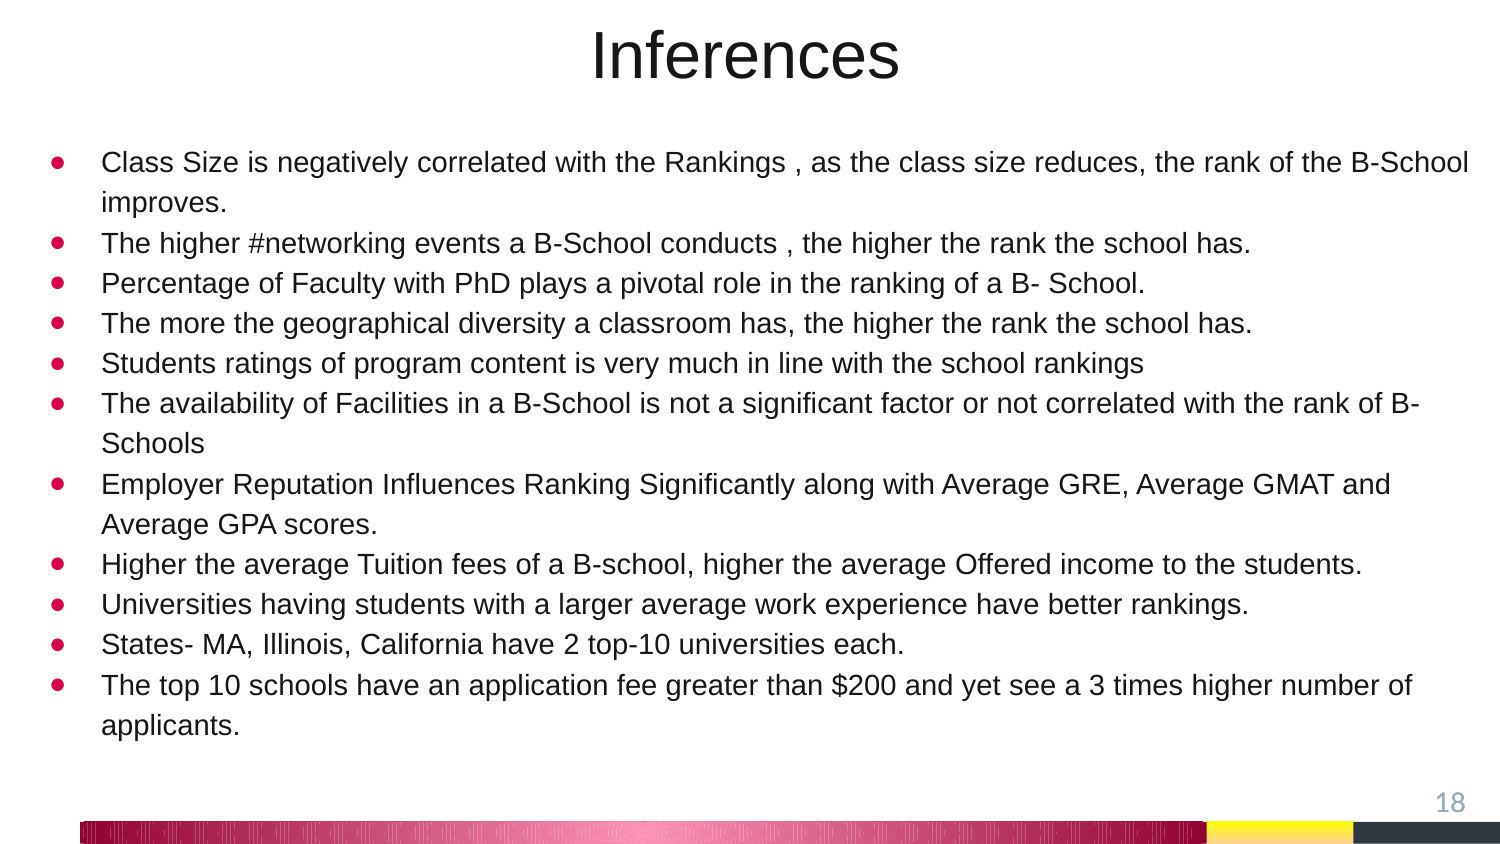

# Inferences
Class Size is negatively correlated with the Rankings , as the class size reduces, the rank of the B-School improves.
The higher #networking events a B-School conducts , the higher the rank the school has.
Percentage of Faculty with PhD plays a pivotal role in the ranking of a B- School.
The more the geographical diversity a classroom has, the higher the rank the school has.
Students ratings of program content is very much in line with the school rankings
The availability of Facilities in a B-School is not a significant factor or not correlated with the rank of B- Schools
Employer Reputation Influences Ranking Significantly along with Average GRE, Average GMAT and Average GPA scores.
Higher the average Tuition fees of a B-school, higher the average Offered income to the students.
Universities having students with a larger average work experience have better rankings.
States- MA, Illinois, California have 2 top-10 universities each.
The top 10 schools have an application fee greater than $200 and yet see a 3 times higher number of applicants.

18